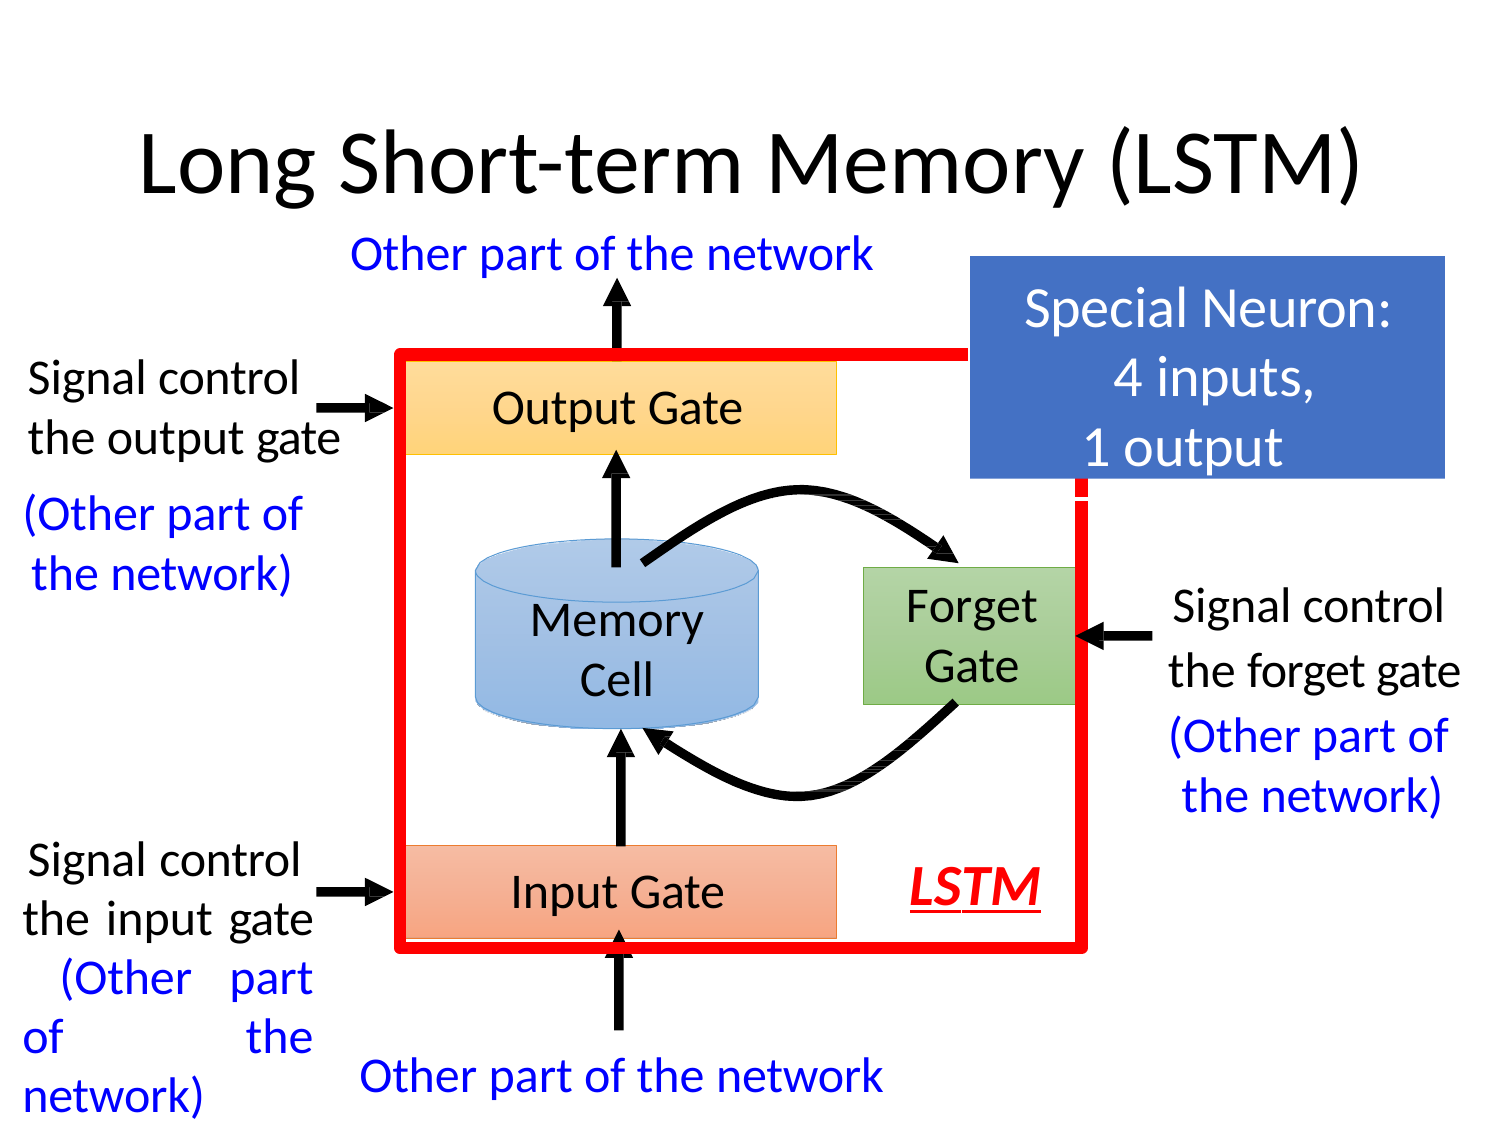

# Long Short-term Memory (LSTM)
Other part of the network

Special Neuron:  4 inputs,
1 output

Signal control
the output gate
(Other part of
the network)

Output Gate

Signal control  the forget gate  (Other part of
the network)

Forget
Gate
Memory
Cell

Signal control  the input gate  (Other part of  the network)

LSTM
Input Gate

Other part of the network